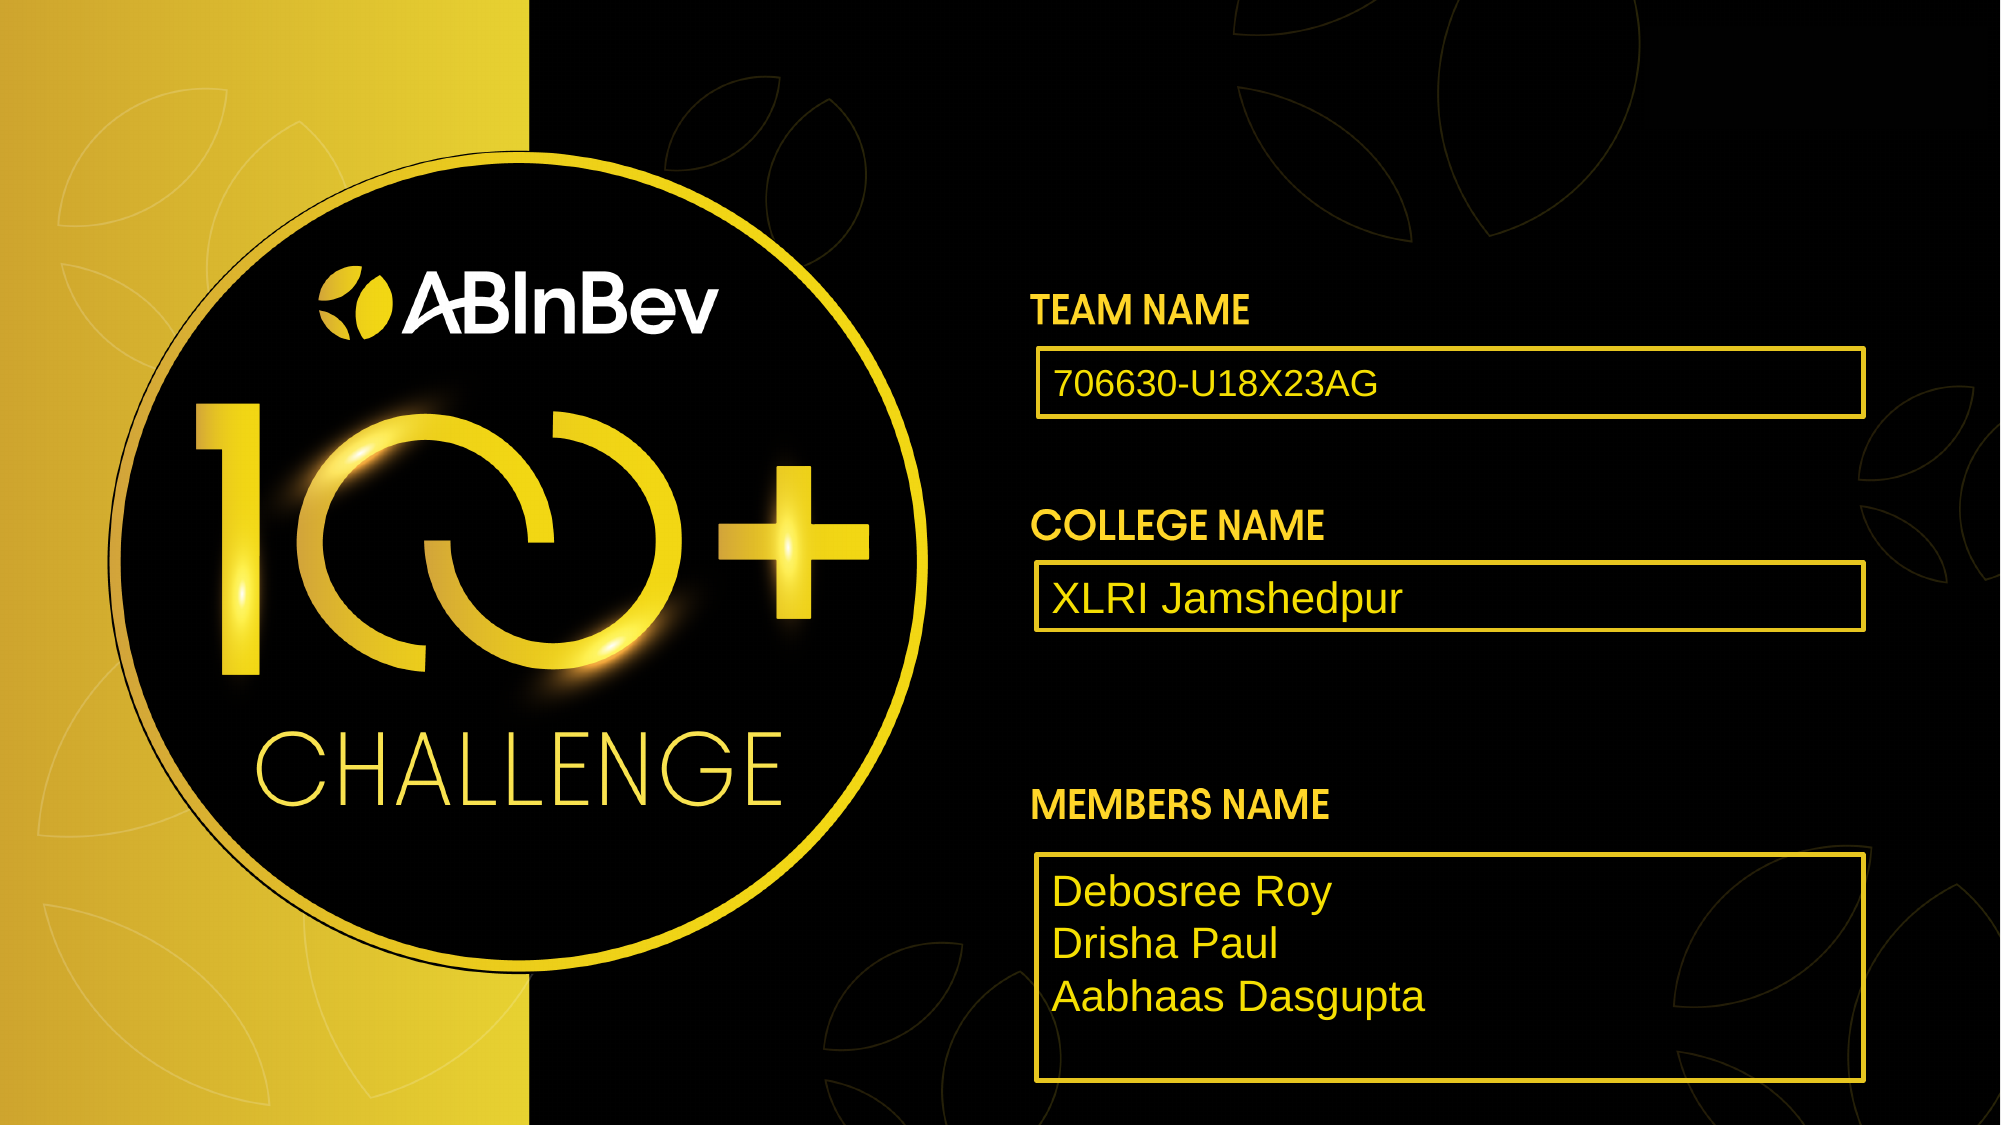

706630-U18X23AG
XLRI Jamshedpur
Debosree Roy
Drisha Paul
Aabhaas Dasgupta